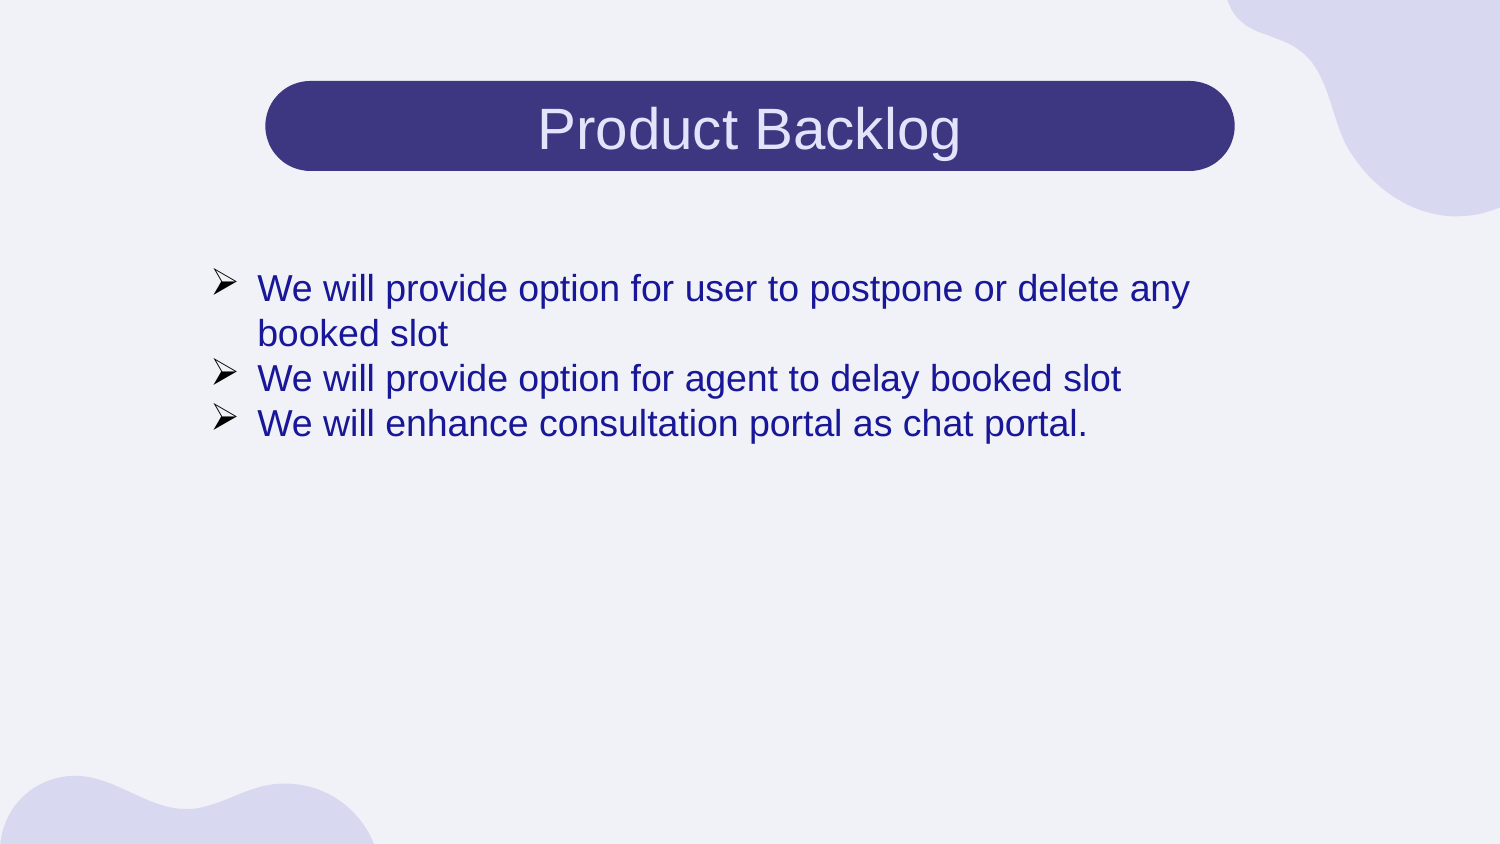

# Product Backlog
We will provide option for user to postpone or delete any booked slot
We will provide option for agent to delay booked slot
We will enhance consultation portal as chat portal.